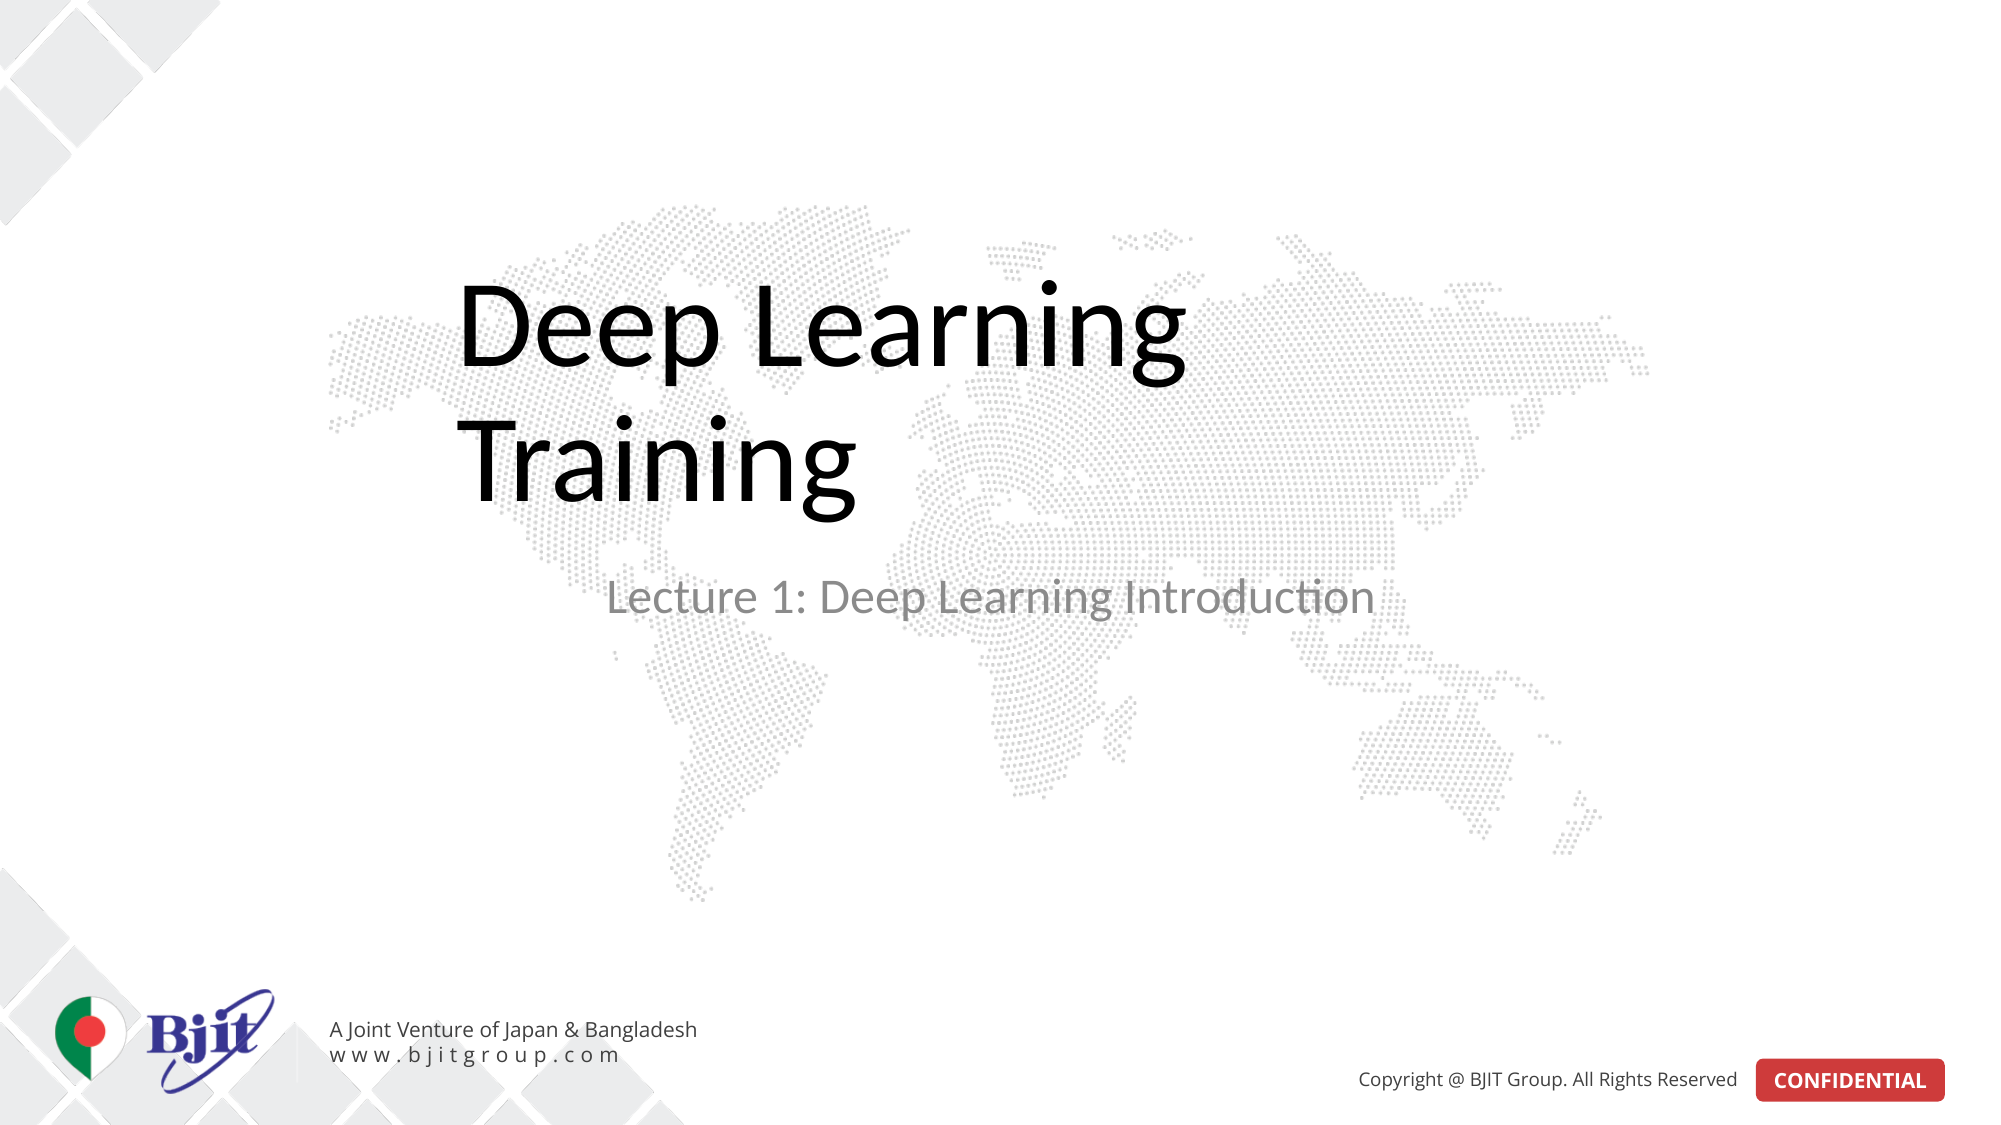

# Deep Learning Training
Lecture 1: Deep Learning Introduction